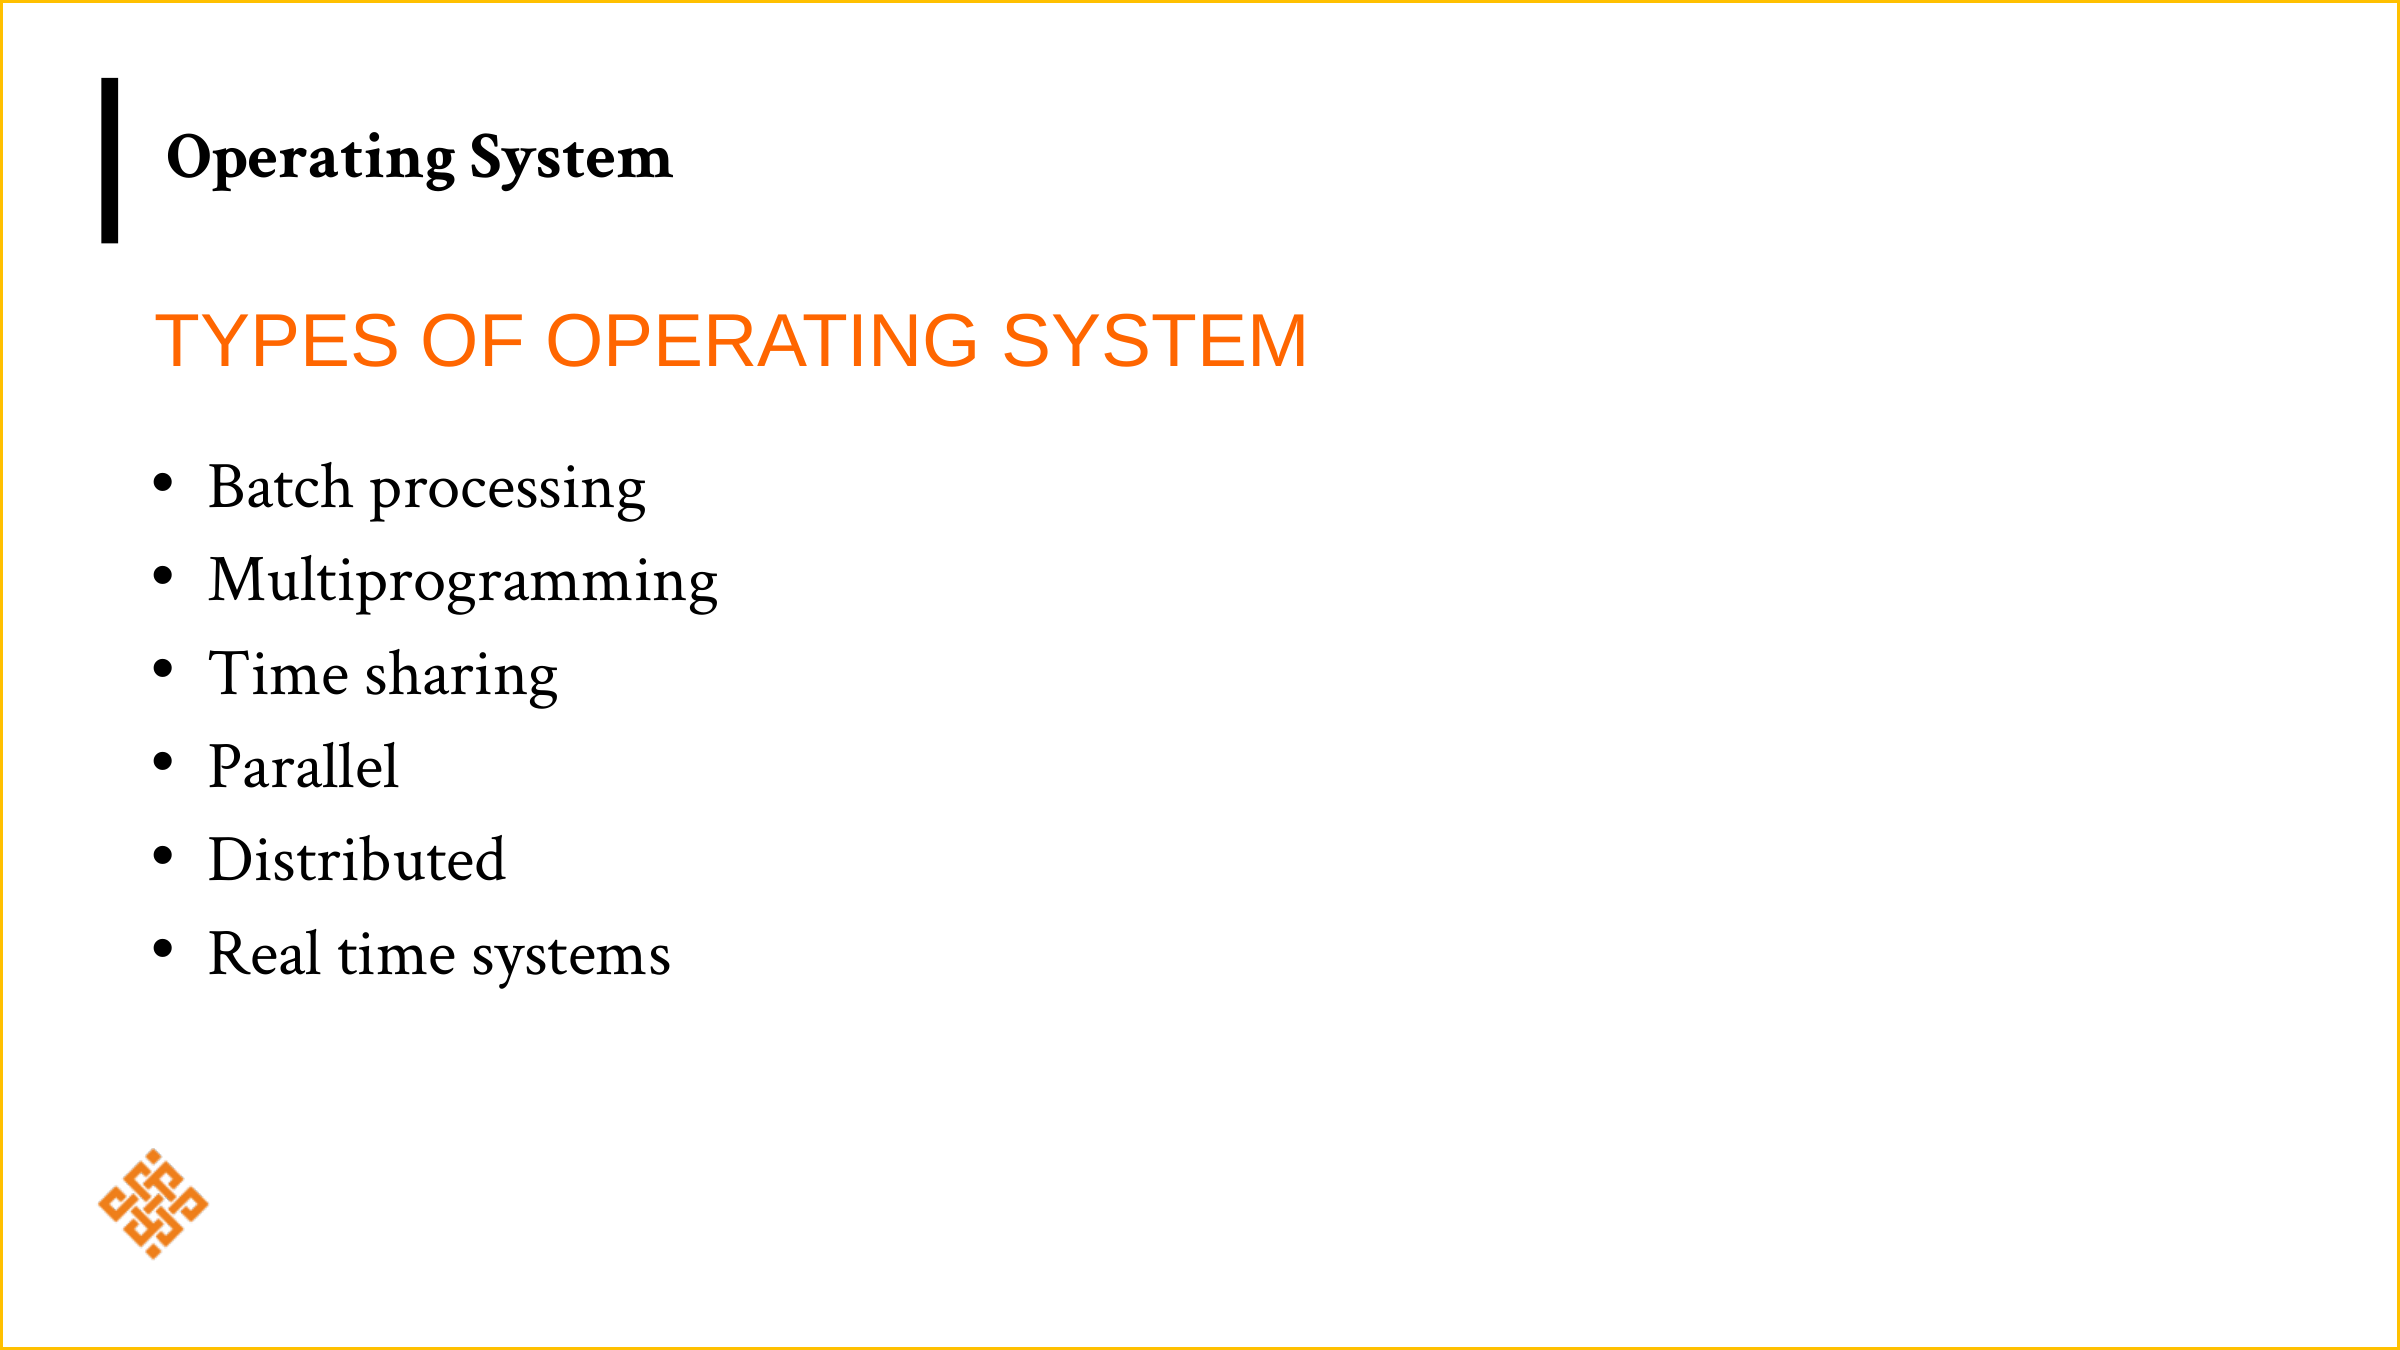

Operating System
Types of Operating System
Batch processing
Multiprogramming
Time sharing
Parallel
Distributed
Real time systems